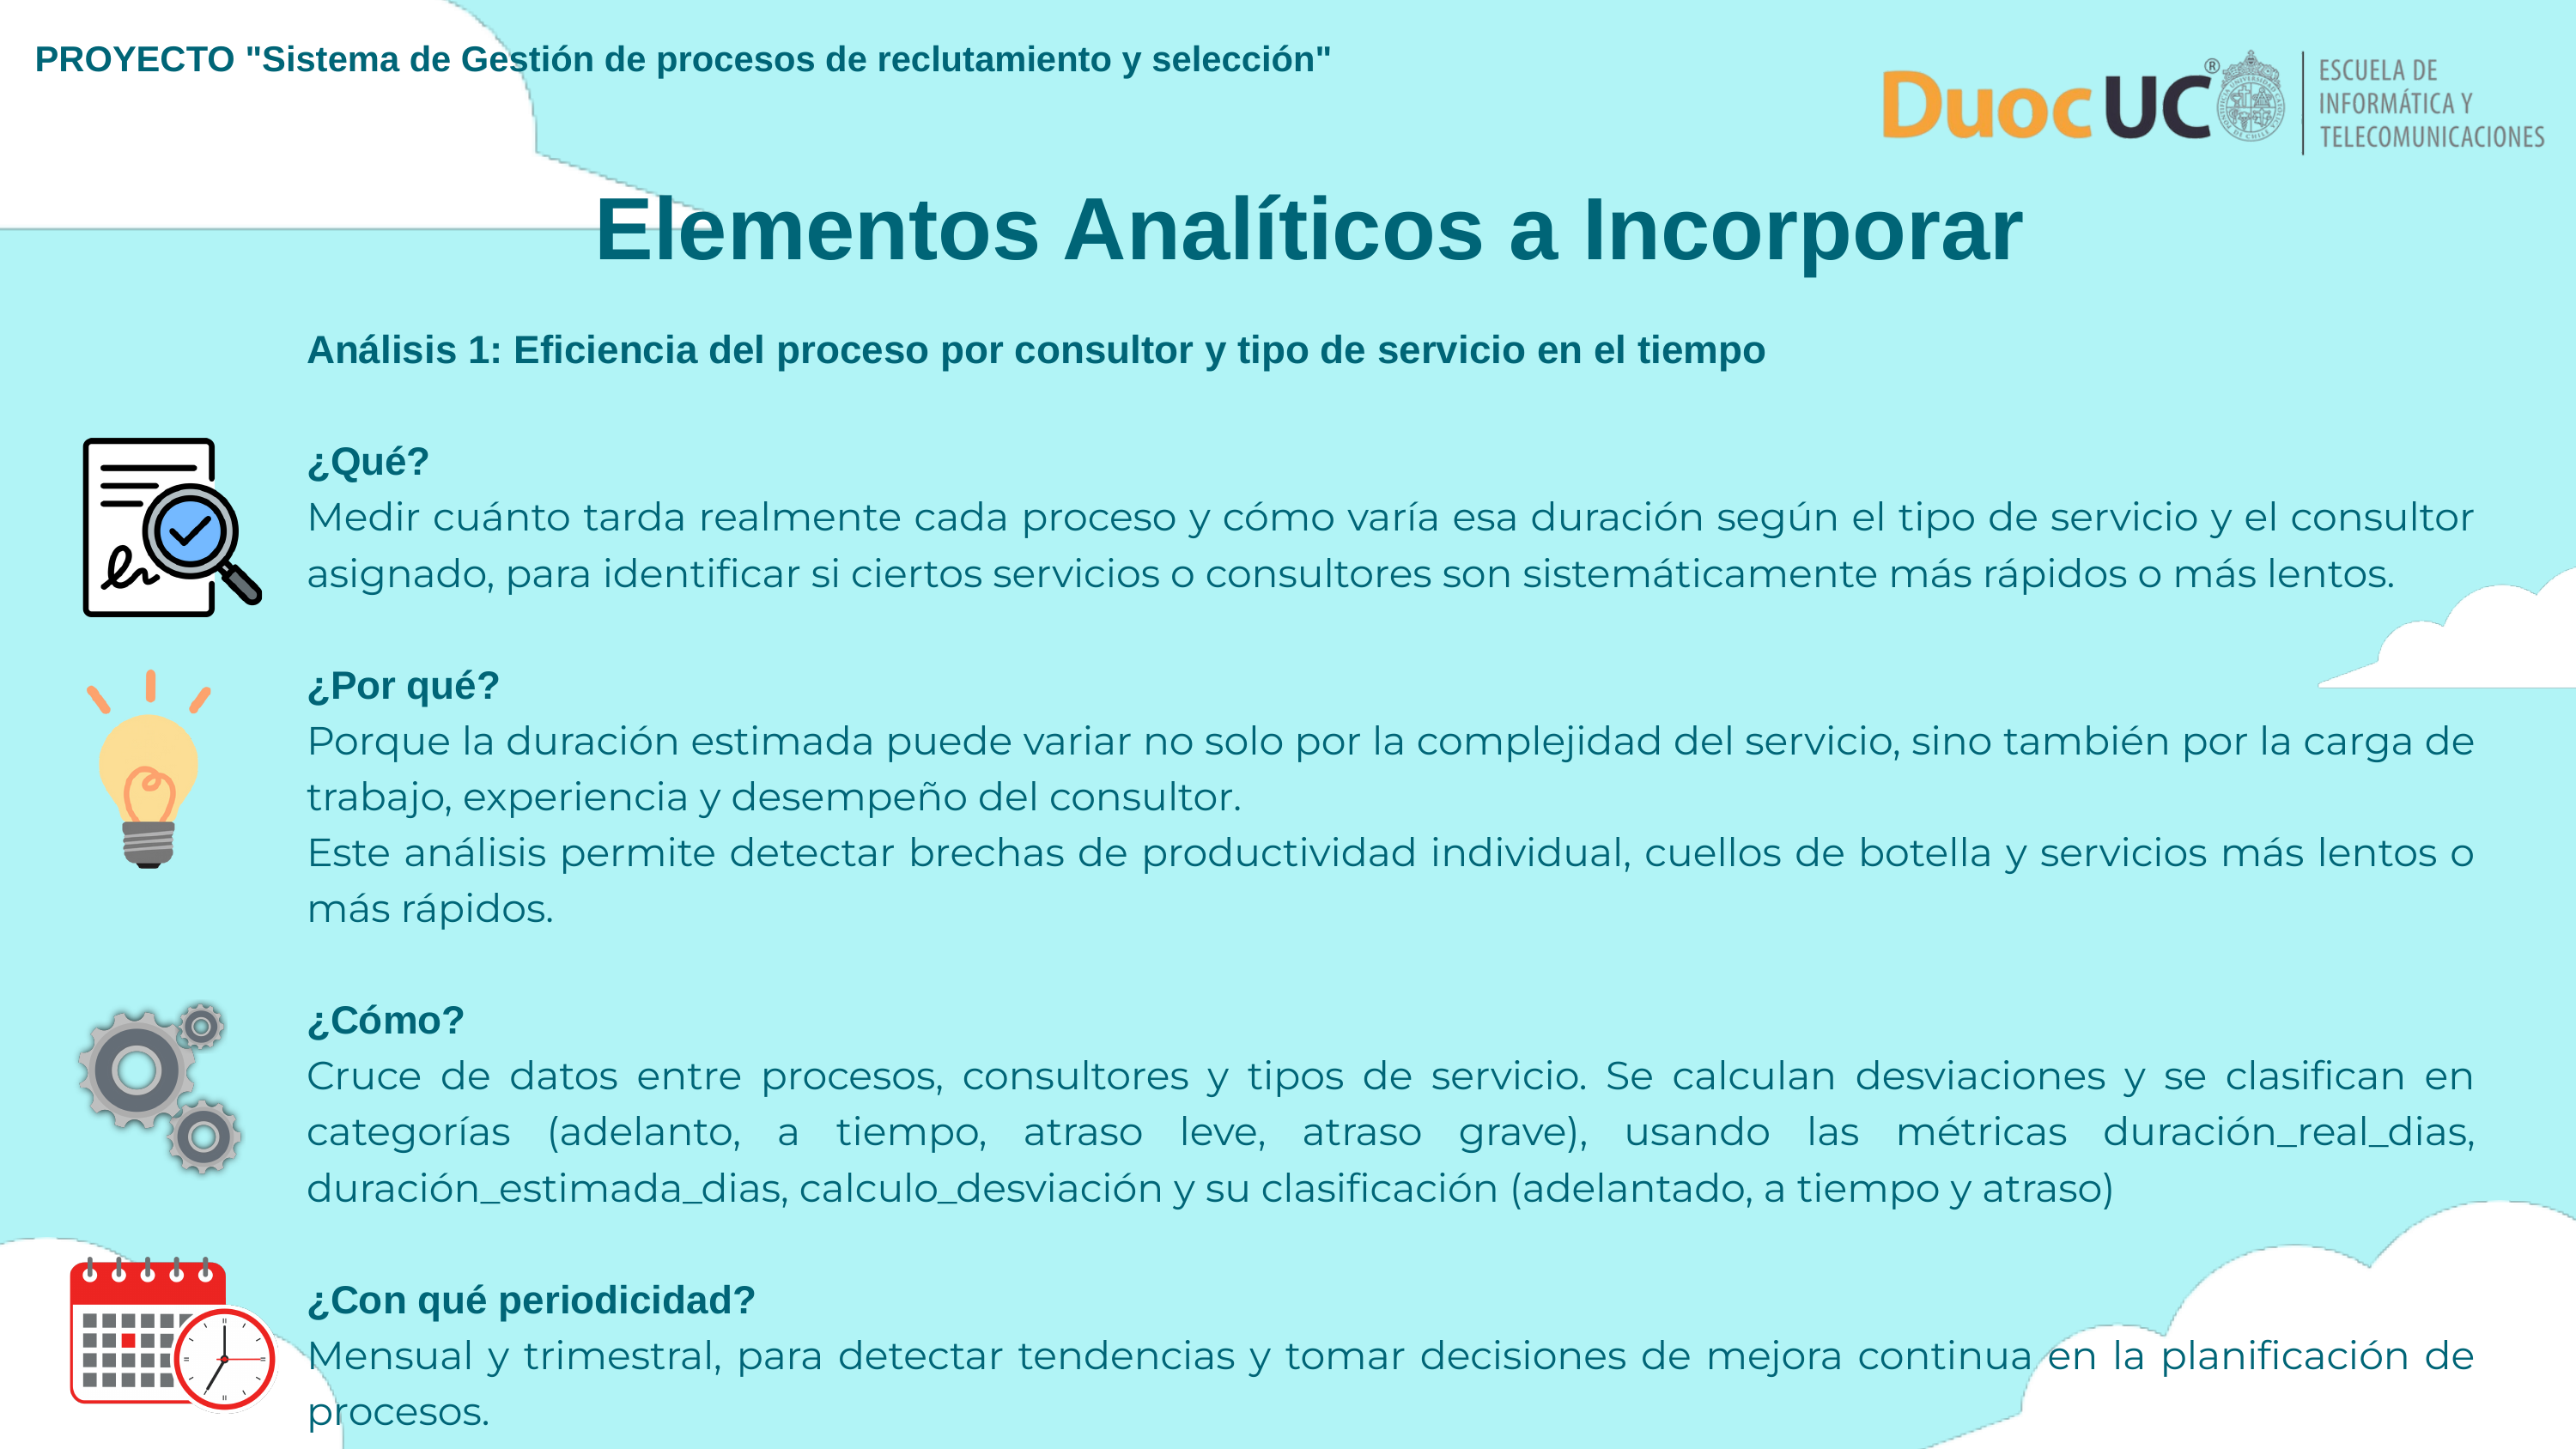

PROYECTO "Sistema de Gestión de procesos de reclutamiento y selección"

Elementos Analíticos a Incorporar

Análisis 1: Eficiencia del proceso por consultor y tipo de servicio en el tiempo

¿Qué?
Medir cuánto tarda realmente cada proceso y cómo varía esa duración según el tipo de servicio y el consultor asignado, para identificar si ciertos servicios o consultores son sistemáticamente más rápidos o más lentos.

¿Por qué?
Porque la duración estimada puede variar no solo por la complejidad del servicio, sino también por la carga de trabajo, experiencia y desempeño del consultor.
Este análisis permite detectar brechas de productividad individual, cuellos de botella y servicios más lentos o más rápidos.

¿Cómo?
Cruce de datos entre procesos, consultores y tipos de servicio. Se calculan desviaciones y se clasifican en categorías (adelanto, a tiempo, atraso leve, atraso grave), usando las métricas duración_real_dias, duración_estimada_dias, calculo_desviación y su clasificación (adelantado, a tiempo y atraso)

¿Con qué periodicidad?
Mensual y trimestral, para detectar tendencias y tomar decisiones de mejora continua en la planificación de procesos.